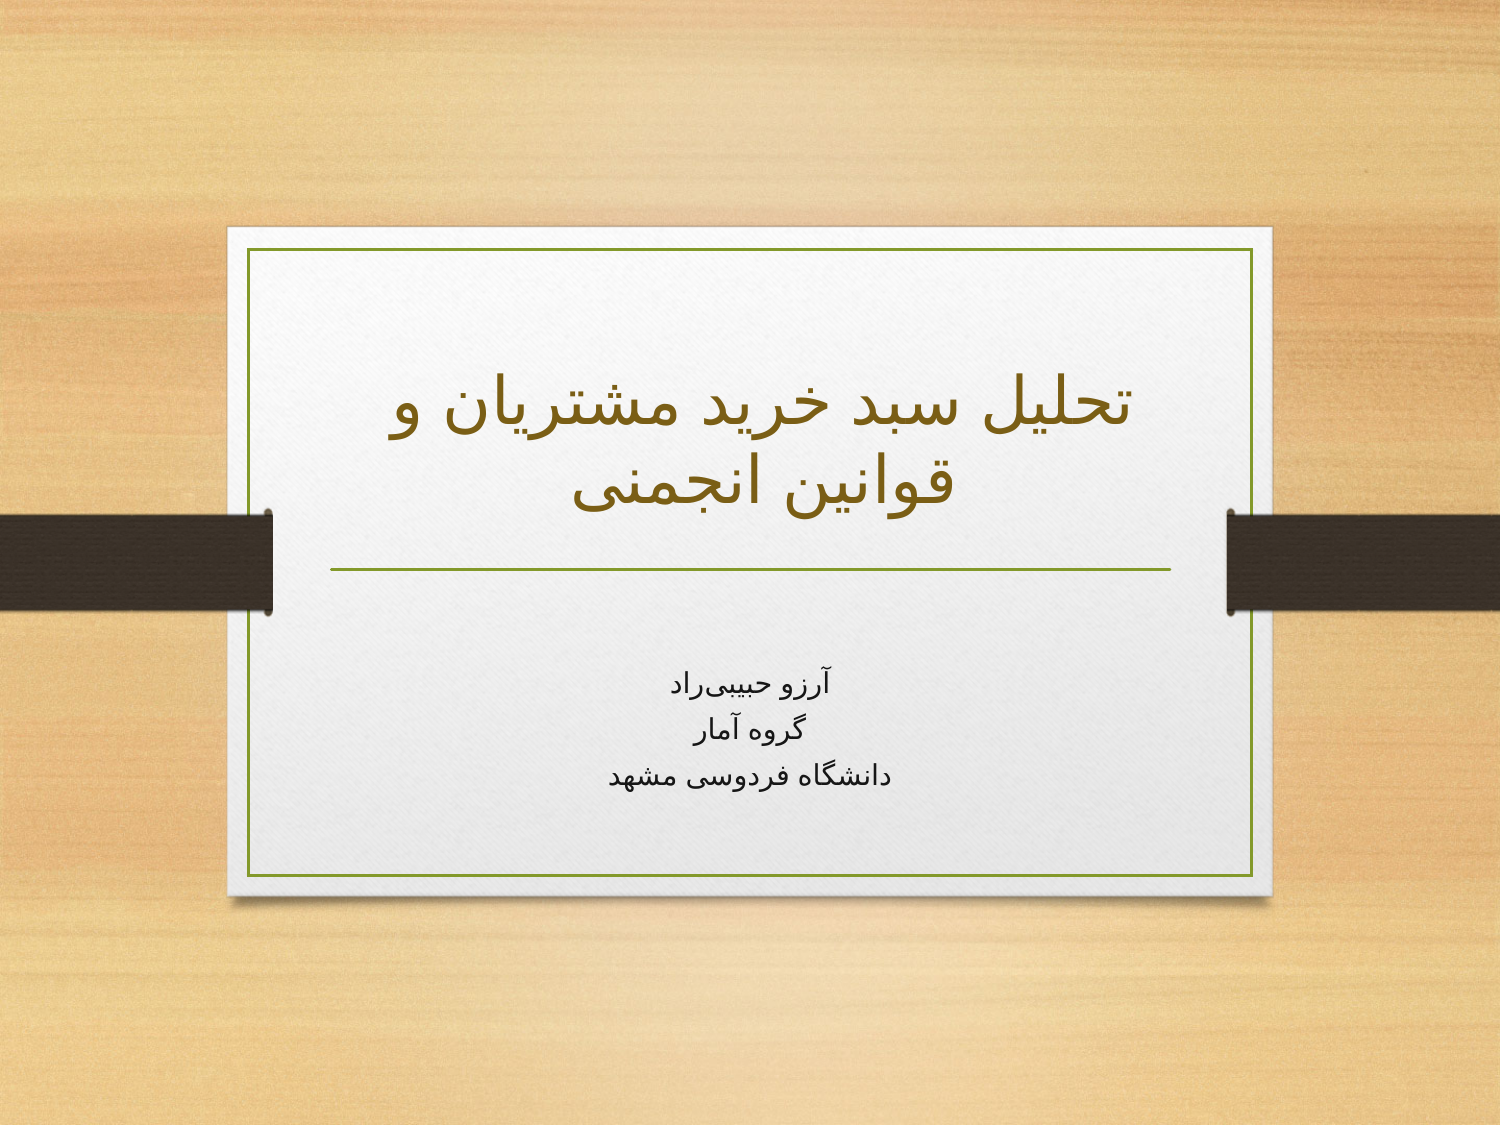

# تحلیل سبد خرید مشتریان و قوانین انجمنی
آرزو حبیبی‌راد
گروه آمار
دانشگاه فردوسی مشهد